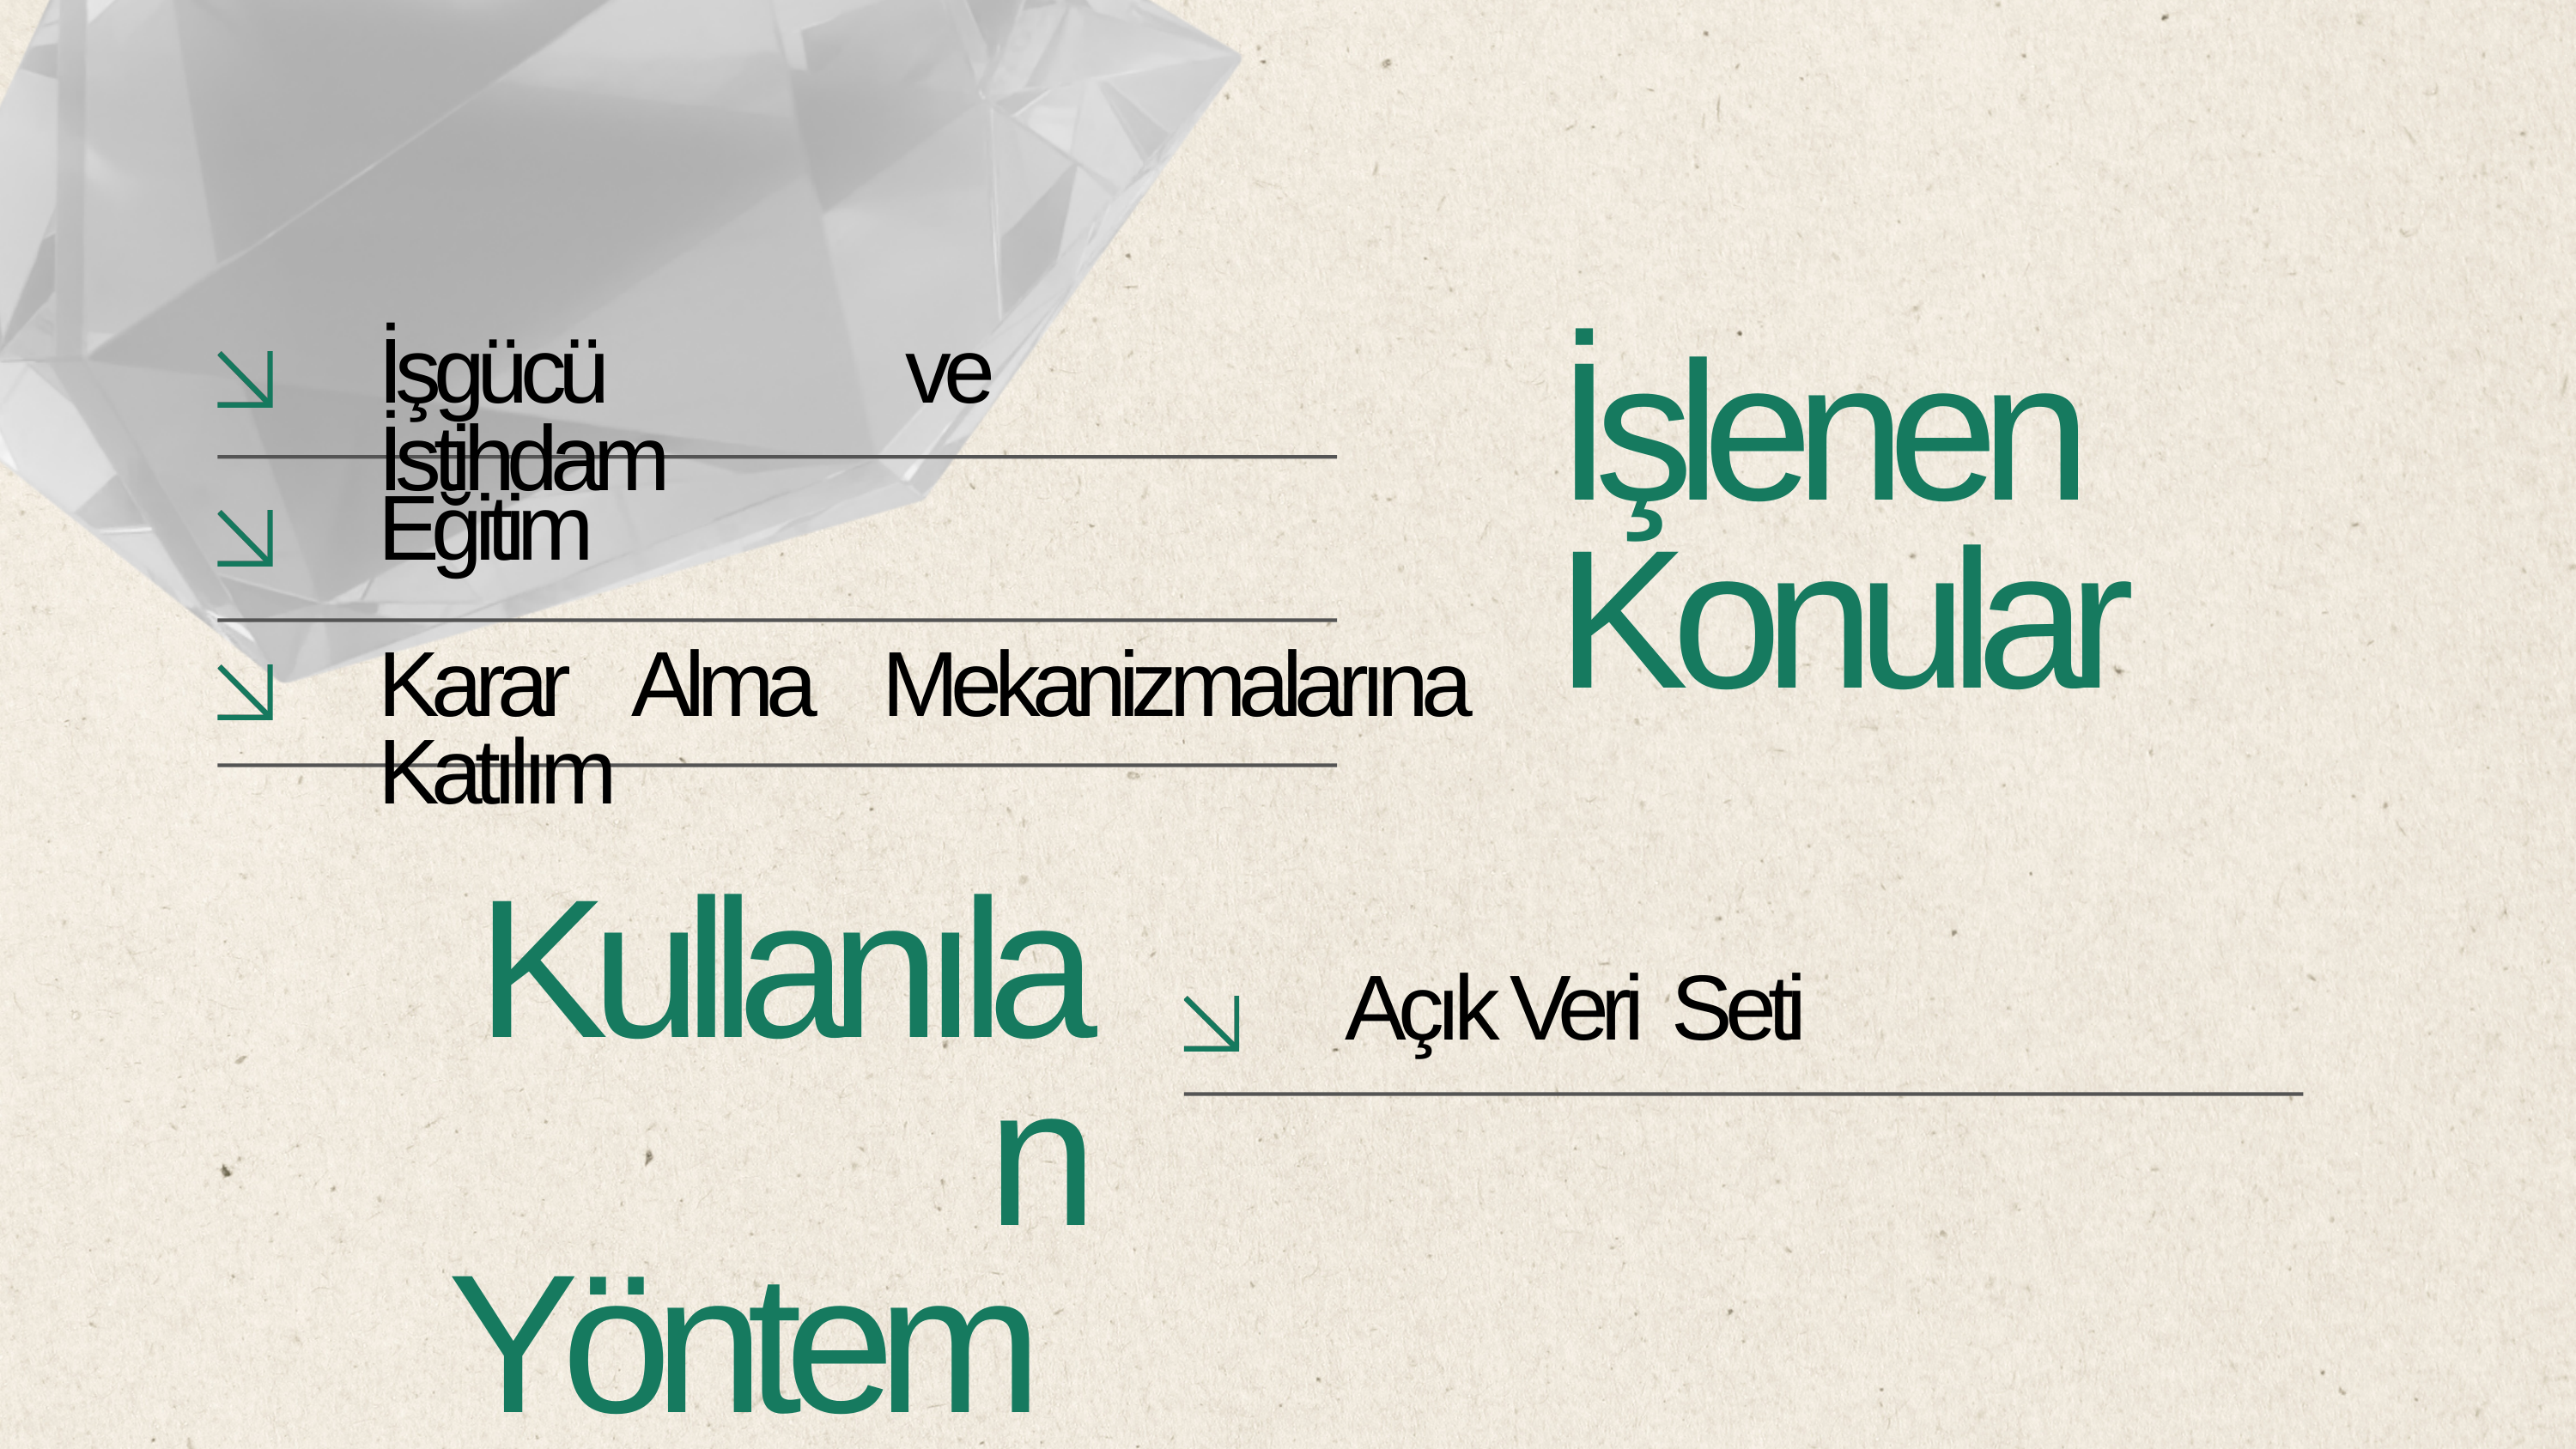

İşgücü ve İstihdam

Eğitim

Karar Alma Mekanizmalarına Katılım

İşlenen Konular
Kullanılan Yöntem
Açık Veri  Seti